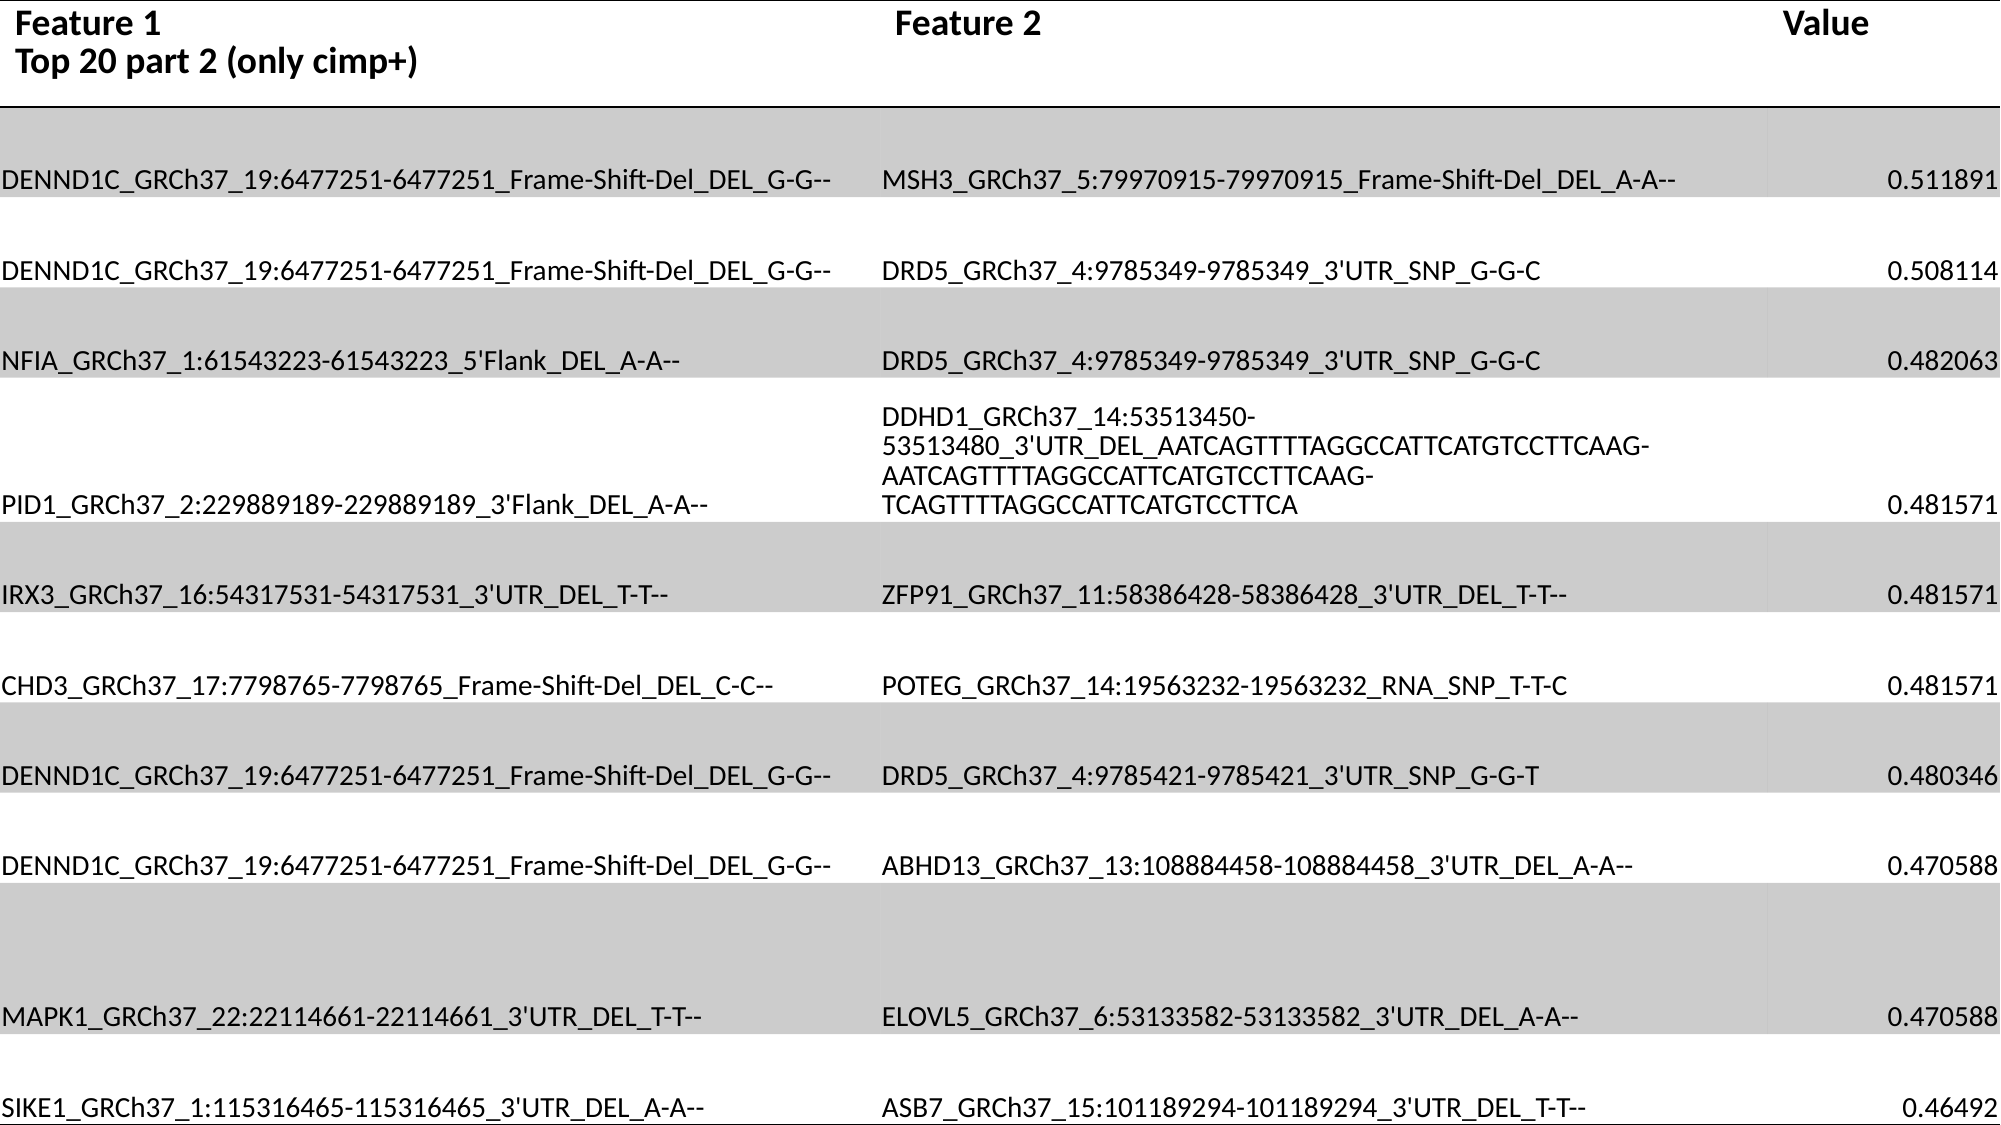

| Feature 1 Top 20 part 2 (only cimp+) | Feature 2 | Value |
| --- | --- | --- |
| DENND1C\_GRCh37\_19:6477251-6477251\_Frame-Shift-Del\_DEL\_G-G-- | MSH3\_GRCh37\_5:79970915-79970915\_Frame-Shift-Del\_DEL\_A-A-- | 0.511891 |
| DENND1C\_GRCh37\_19:6477251-6477251\_Frame-Shift-Del\_DEL\_G-G-- | DRD5\_GRCh37\_4:9785349-9785349\_3'UTR\_SNP\_G-G-C | 0.508114 |
| NFIA\_GRCh37\_1:61543223-61543223\_5'Flank\_DEL\_A-A-- | DRD5\_GRCh37\_4:9785349-9785349\_3'UTR\_SNP\_G-G-C | 0.482063 |
| PID1\_GRCh37\_2:229889189-229889189\_3'Flank\_DEL\_A-A-- | DDHD1\_GRCh37\_14:53513450-53513480\_3'UTR\_DEL\_AATCAGTTTTAGGCCATTCATGTCCTTCAAG-AATCAGTTTTAGGCCATTCATGTCCTTCAAG-TCAGTTTTAGGCCATTCATGTCCTTCA | 0.481571 |
| IRX3\_GRCh37\_16:54317531-54317531\_3'UTR\_DEL\_T-T-- | ZFP91\_GRCh37\_11:58386428-58386428\_3'UTR\_DEL\_T-T-- | 0.481571 |
| CHD3\_GRCh37\_17:7798765-7798765\_Frame-Shift-Del\_DEL\_C-C-- | POTEG\_GRCh37\_14:19563232-19563232\_RNA\_SNP\_T-T-C | 0.481571 |
| DENND1C\_GRCh37\_19:6477251-6477251\_Frame-Shift-Del\_DEL\_G-G-- | DRD5\_GRCh37\_4:9785421-9785421\_3'UTR\_SNP\_G-G-T | 0.480346 |
| DENND1C\_GRCh37\_19:6477251-6477251\_Frame-Shift-Del\_DEL\_G-G-- | ABHD13\_GRCh37\_13:108884458-108884458\_3'UTR\_DEL\_A-A-- | 0.470588 |
| MAPK1\_GRCh37\_22:22114661-22114661\_3'UTR\_DEL\_T-T-- | ELOVL5\_GRCh37\_6:53133582-53133582\_3'UTR\_DEL\_A-A-- | 0.470588 |
| SIKE1\_GRCh37\_1:115316465-115316465\_3'UTR\_DEL\_A-A-- | ASB7\_GRCh37\_15:101189294-101189294\_3'UTR\_DEL\_T-T-- | 0.46492 |